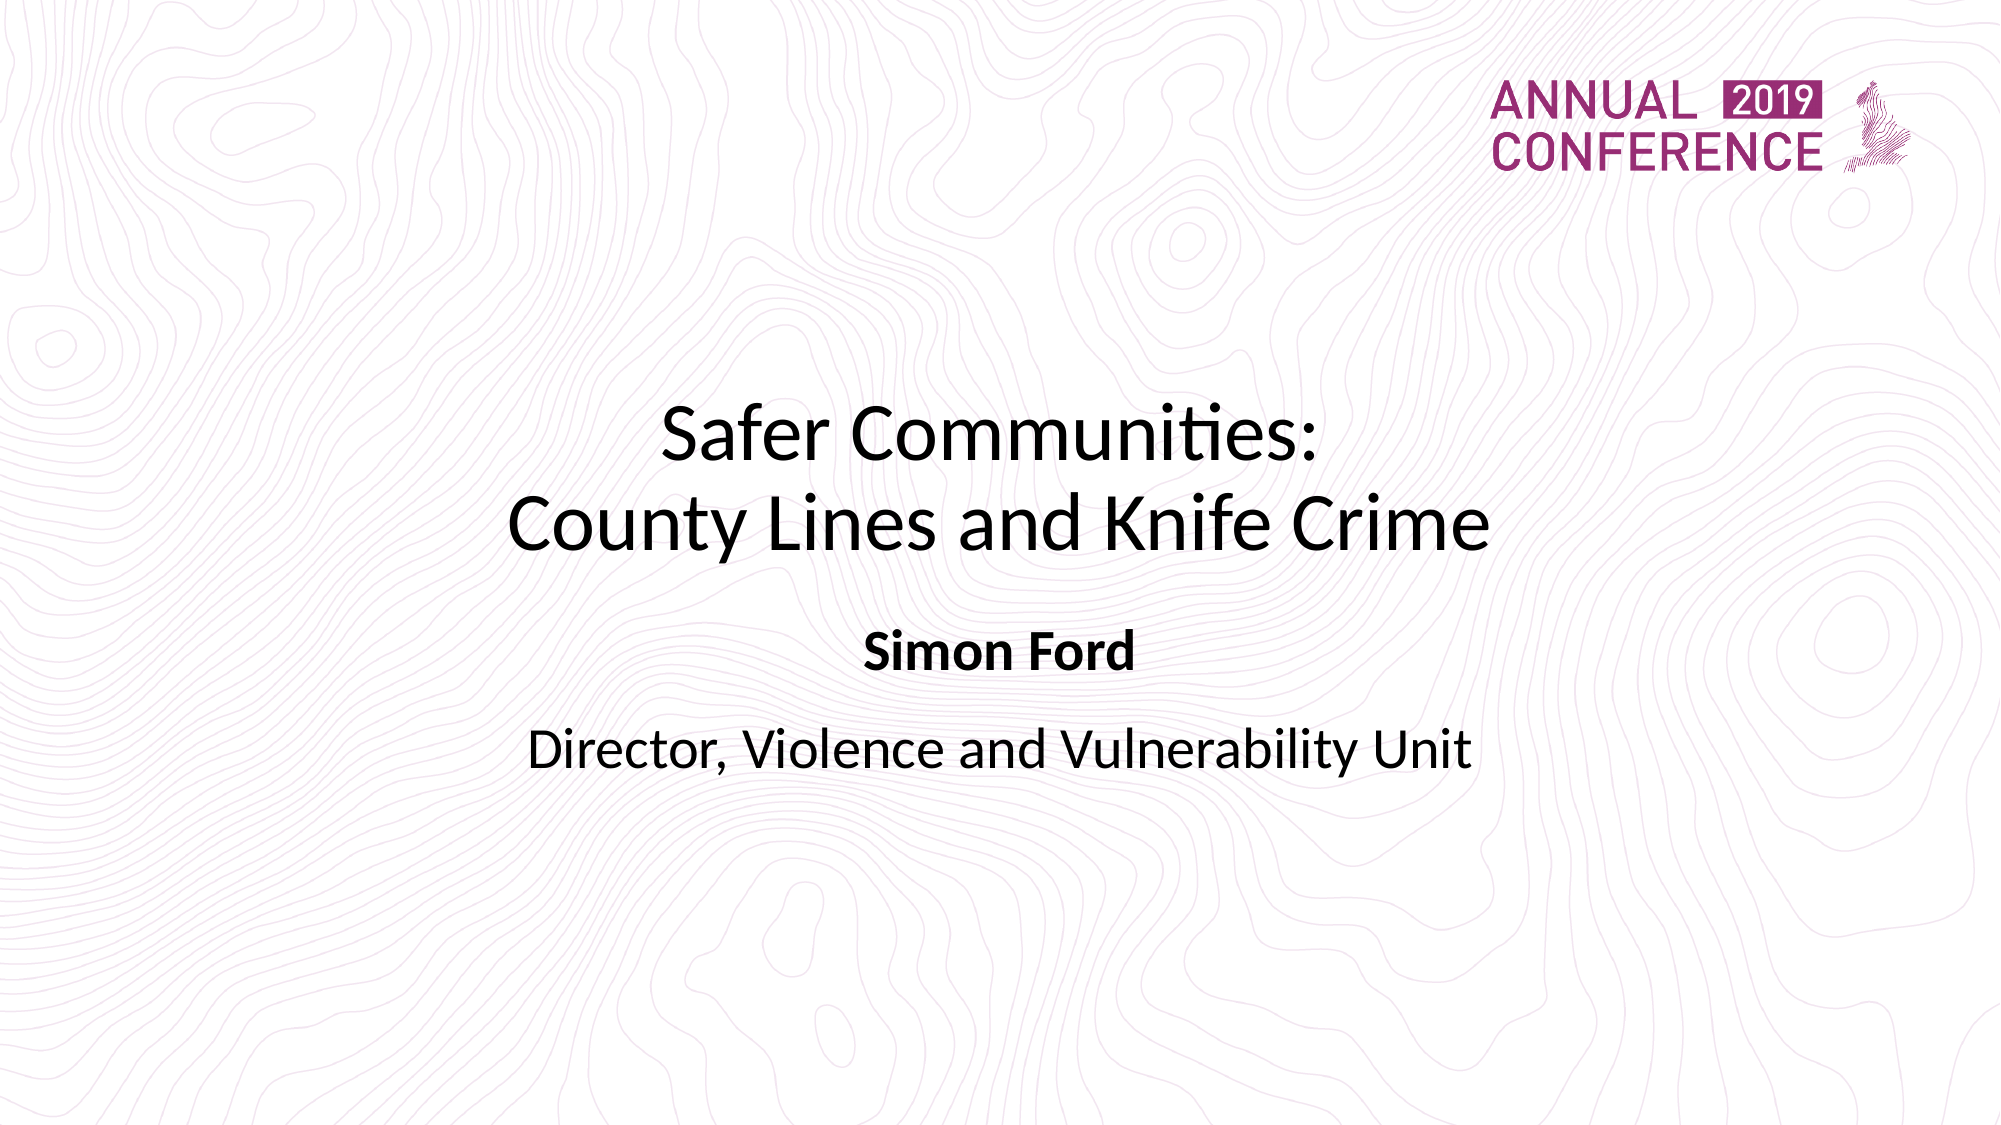

# Safer Communities: County Lines and Knife Crime
Simon Ford
Director, Violence and Vulnerability Unit